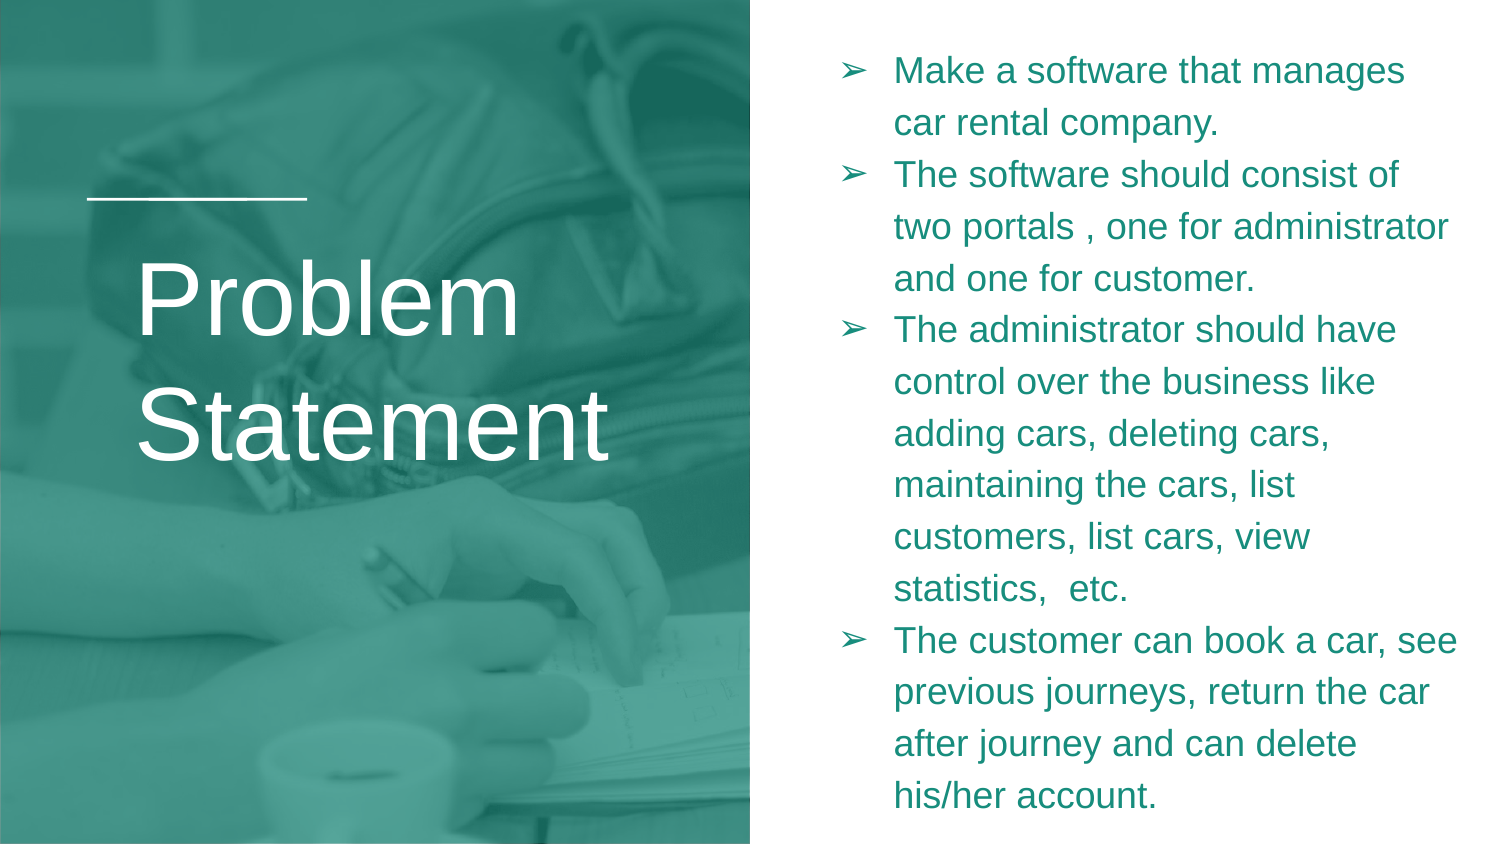

Make a software that manages car rental company.
The software should consist of two portals , one for administrator and one for customer.
The administrator should have control over the business like adding cars, deleting cars, maintaining the cars, list customers, list cars, view statistics,  etc.
The customer can book a car, see previous journeys, return the car after journey and can delete his/her account.
# Problem Statement